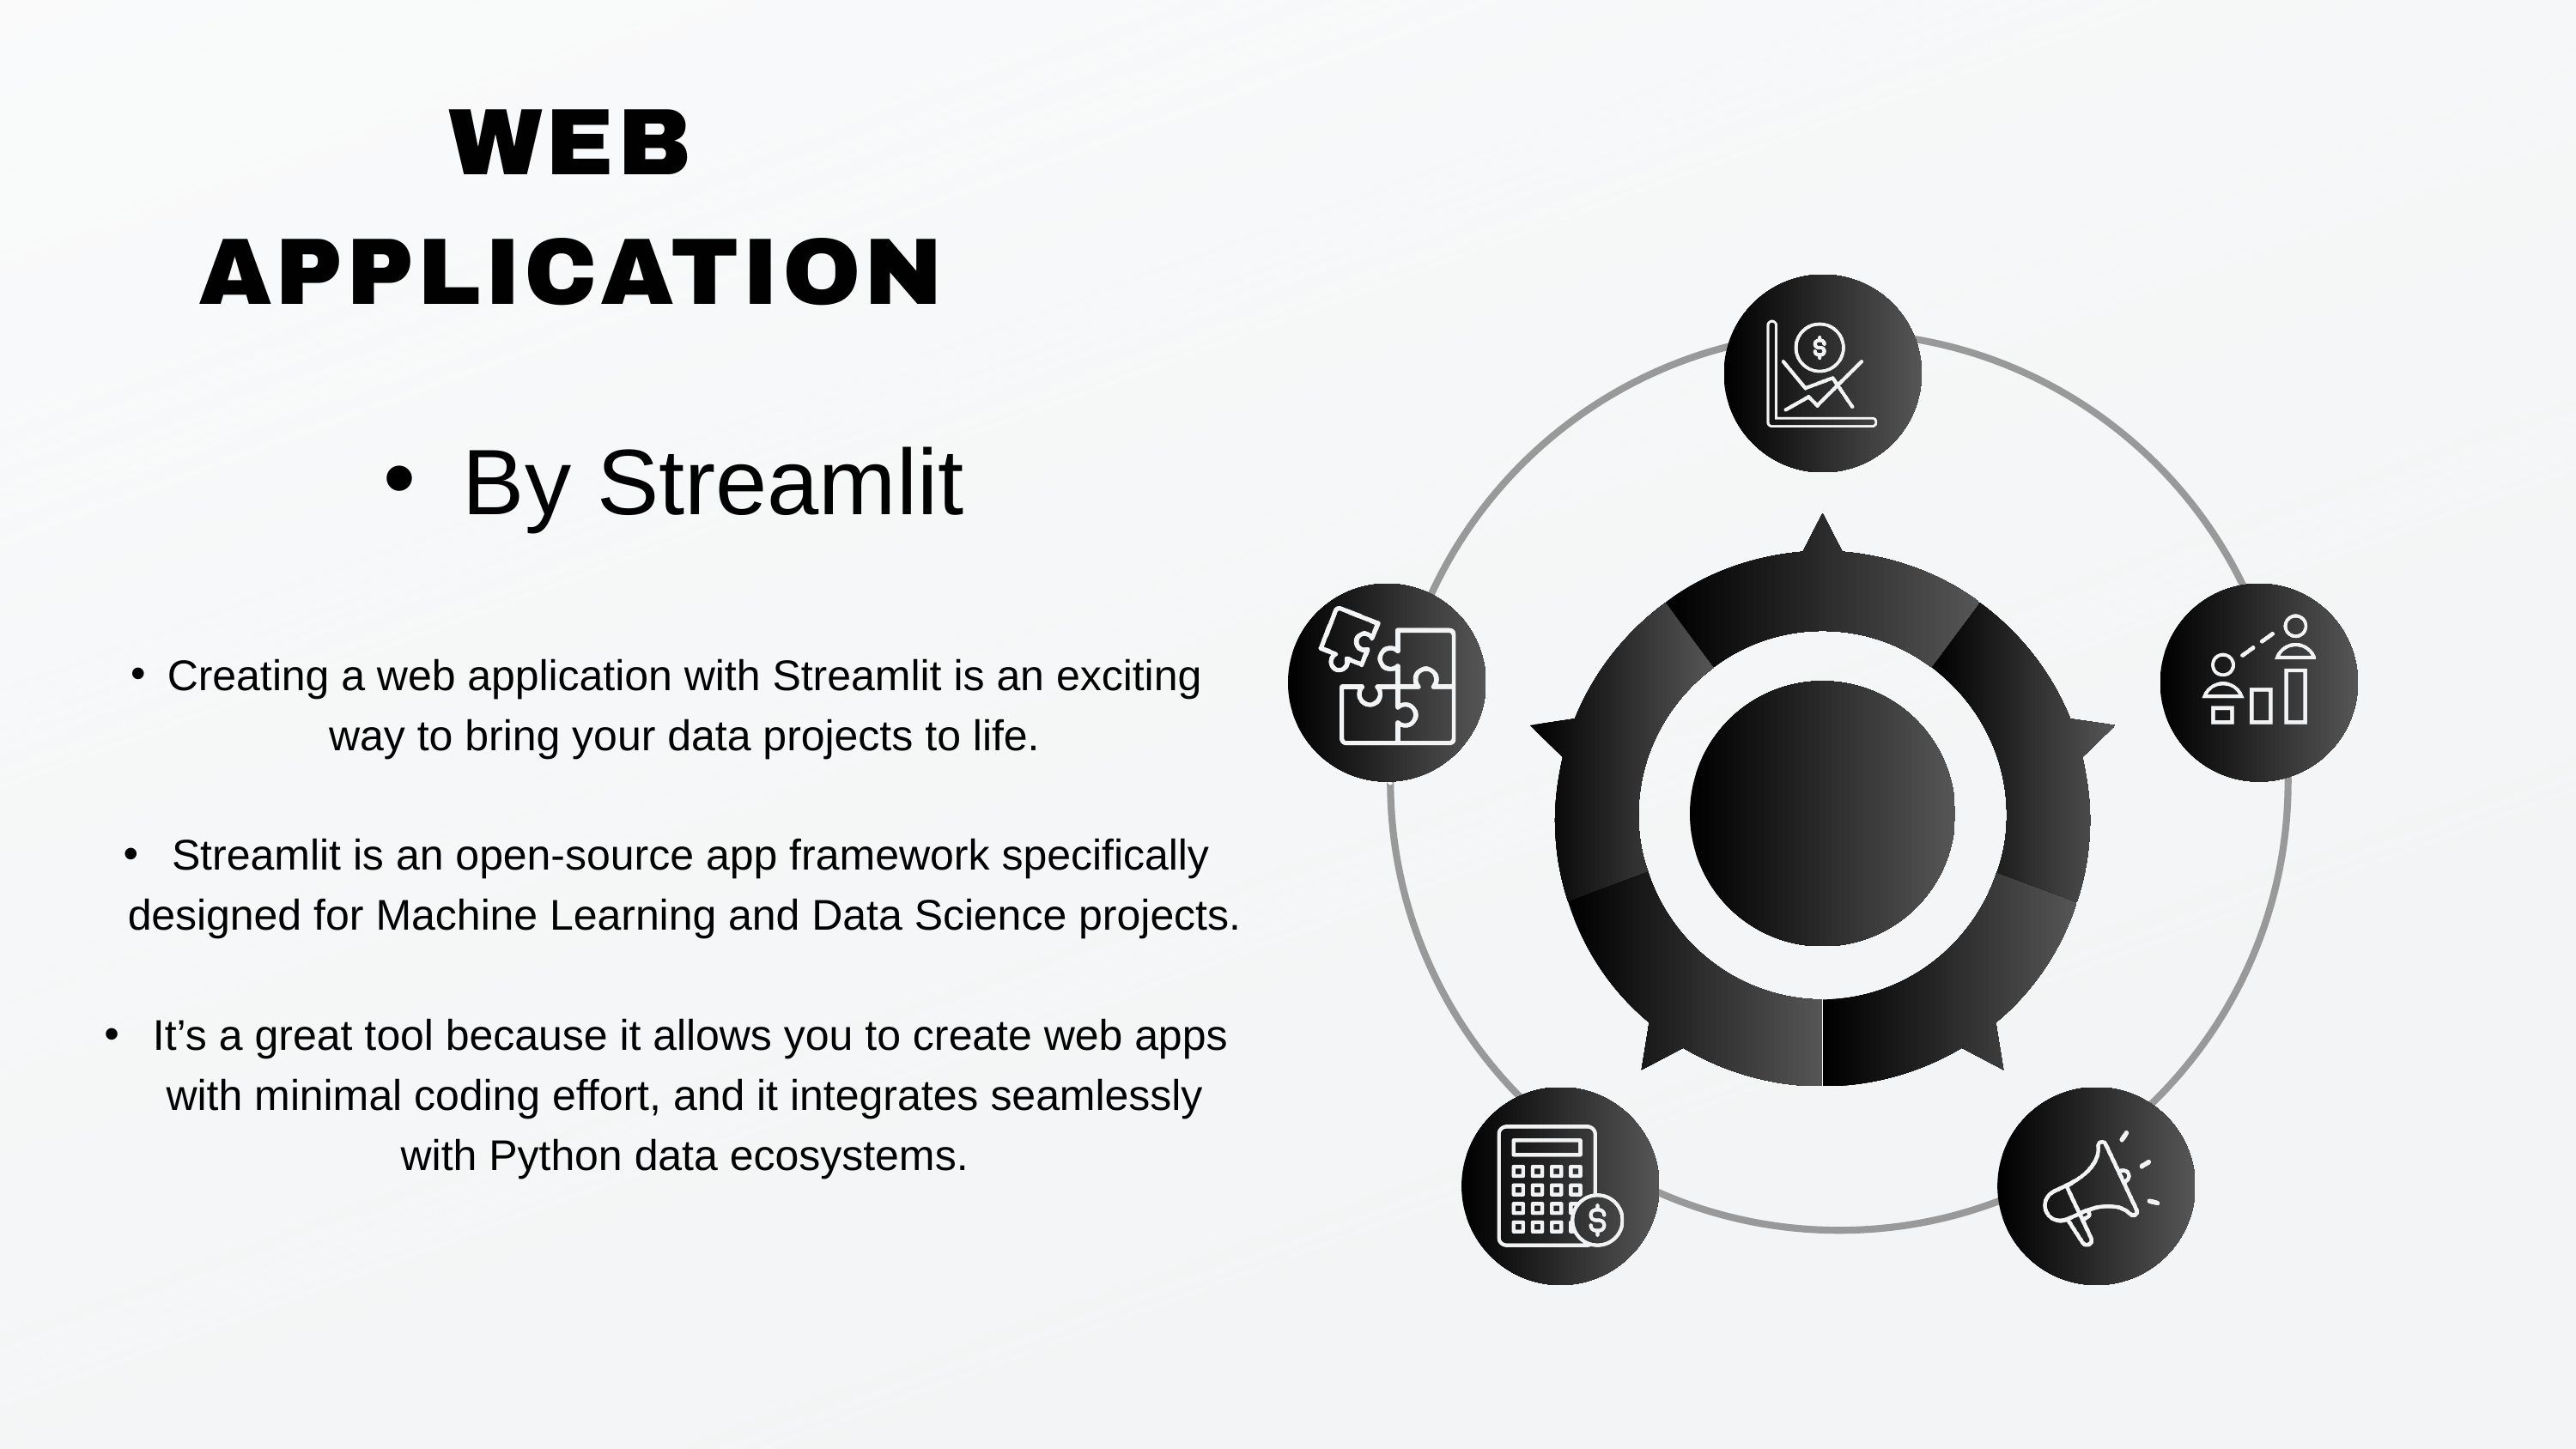

WEB APPLICATION

By Streamlit

Creating a web application with Streamlit is an exciting way to bring your data projects to life.

 Streamlit is an open-source app framework specifically designed for Machine Learning and Data Science projects.

 It’s a great tool because it allows you to create web apps with minimal coding effort, and it integrates seamlessly with Python data ecosystems.